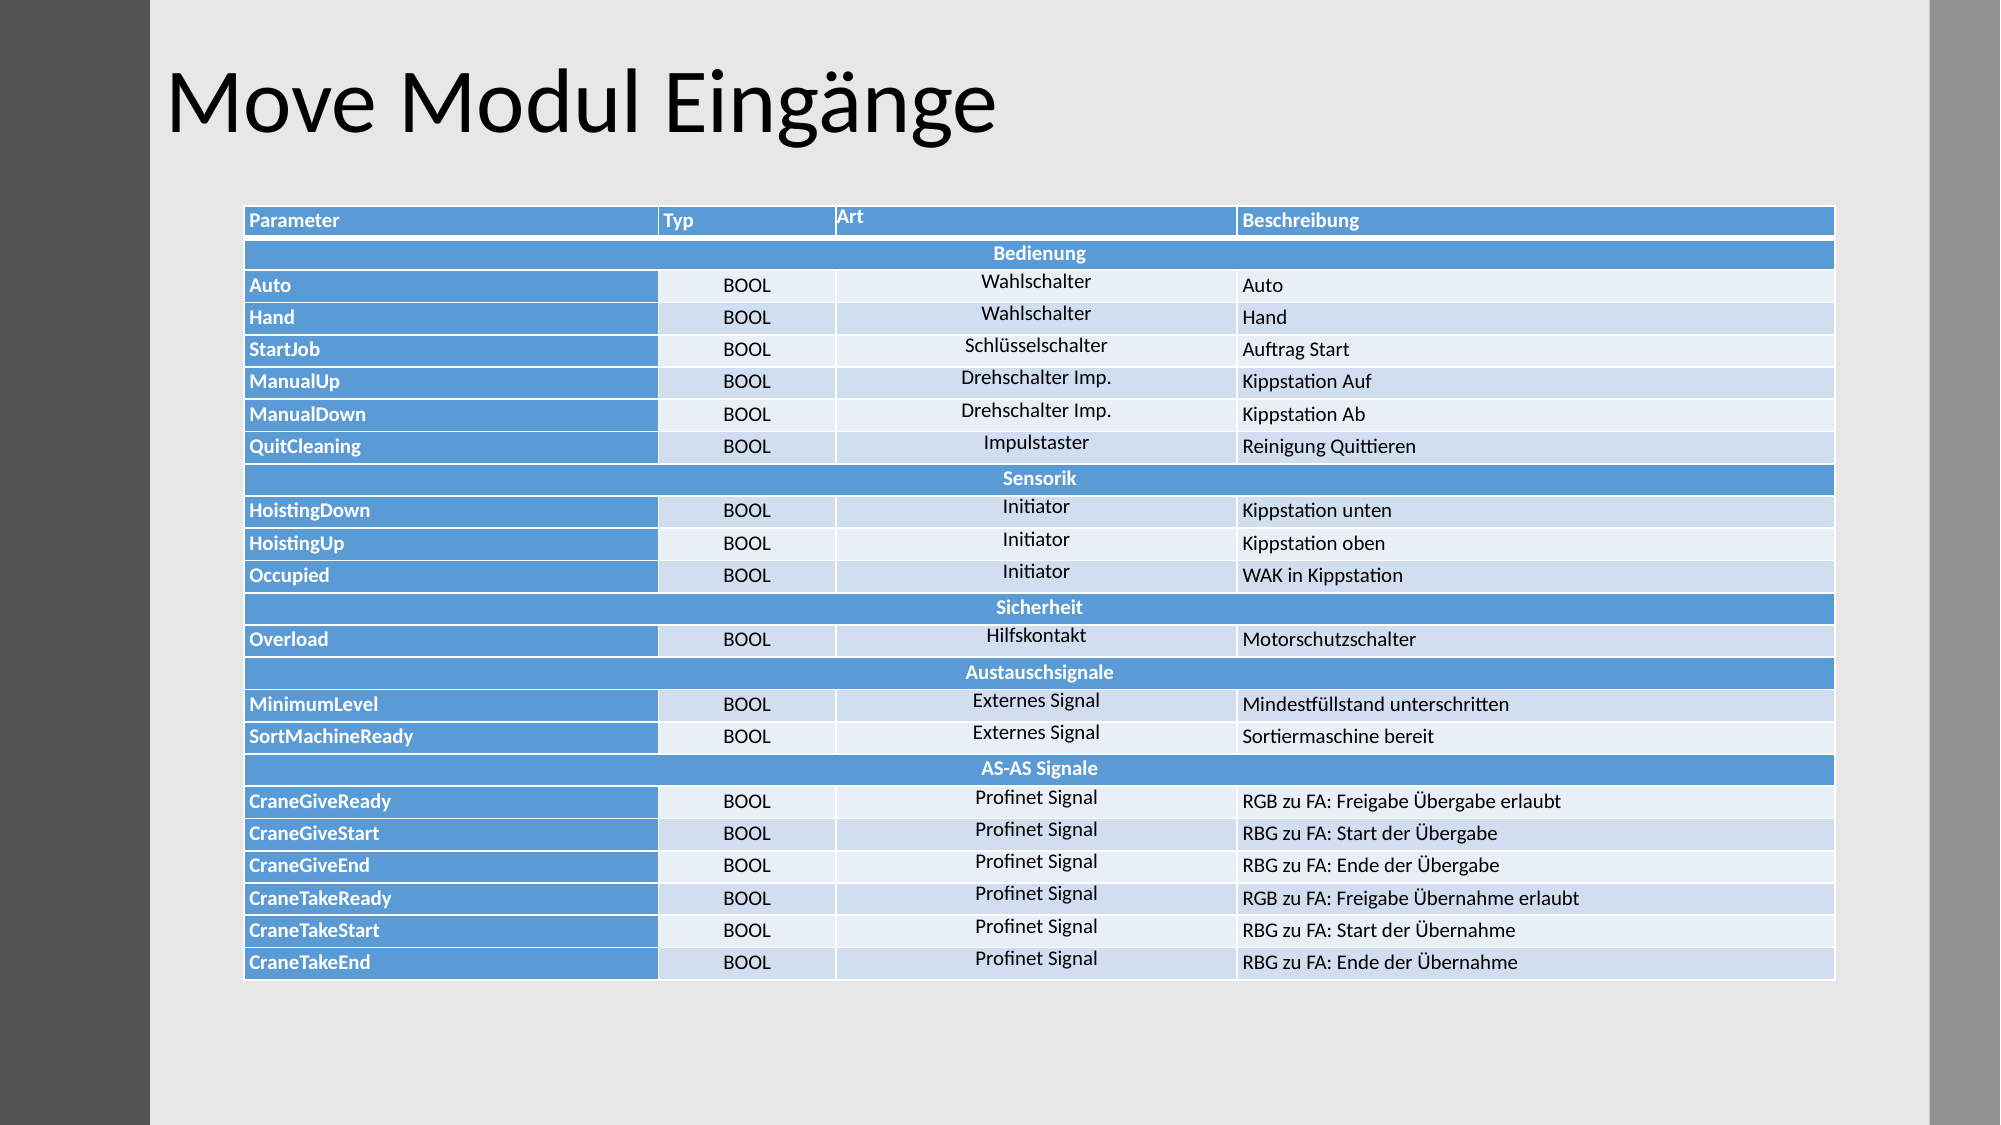

# Move Modul Eingänge
| Parameter | Typ | Art | Beschreibung |
| --- | --- | --- | --- |
| Bedienung |  |  |  |
| Auto | BOOL | Wahlschalter | Auto |
| Hand | BOOL | Wahlschalter | Hand |
| StartJob | BOOL | Schlüsselschalter | Auftrag Start |
| ManualUp | BOOL | Drehschalter Imp. | Kippstation Auf |
| ManualDown | BOOL | Drehschalter Imp. | Kippstation Ab |
| QuitCleaning | BOOL | Impulstaster | Reinigung Quittieren |
| Sensorik |  |  |  |
| HoistingDown | BOOL | Initiator | Kippstation unten |
| HoistingUp | BOOL | Initiator | Kippstation oben |
| Occupied | BOOL | Initiator | WAK in Kippstation |
| Sicherheit |  |  |  |
| Overload | BOOL | Hilfskontakt | Motorschutzschalter |
| Austauschsignale |  |  |  |
| MinimumLevel | BOOL | Externes Signal | Mindestfüllstand unterschritten |
| SortMachineReady | BOOL | Externes Signal | Sortiermaschine bereit |
| AS-AS Signale |  |  |  |
| CraneGiveReady | BOOL | Profinet Signal | RGB zu FA: Freigabe Übergabe erlaubt |
| CraneGiveStart | BOOL | Profinet Signal | RBG zu FA: Start der Übergabe |
| CraneGiveEnd | BOOL | Profinet Signal | RBG zu FA: Ende der Übergabe |
| CraneTakeReady | BOOL | Profinet Signal | RGB zu FA: Freigabe Übernahme erlaubt |
| CraneTakeStart | BOOL | Profinet Signal | RBG zu FA: Start der Übernahme |
| CraneTakeEnd | BOOL | Profinet Signal | RBG zu FA: Ende der Übernahme |